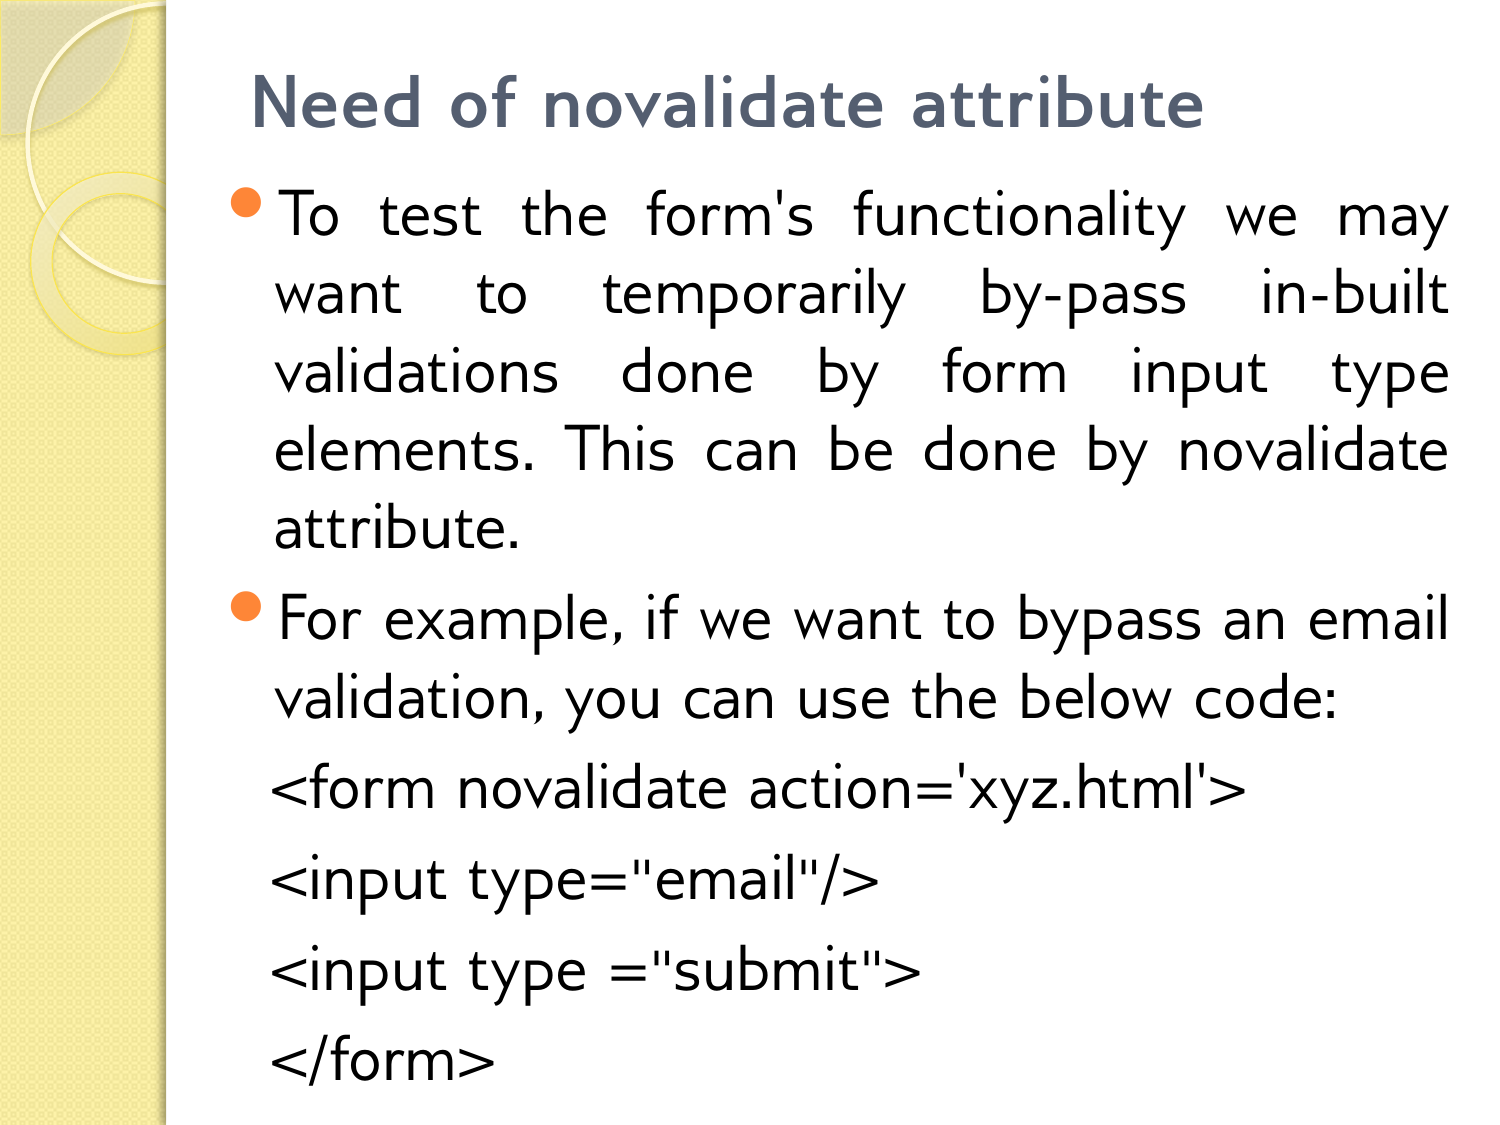

# Need of novalidate attribute
To test the form's functionality we may want to temporarily by-pass in-built validations done by form input type elements. This can be done by novalidate attribute.
For example, if we want to bypass an email validation, you can use the below code:
<form novalidate action='xyz.html'>
<input type="email"/>
<input type ="submit">
</form>